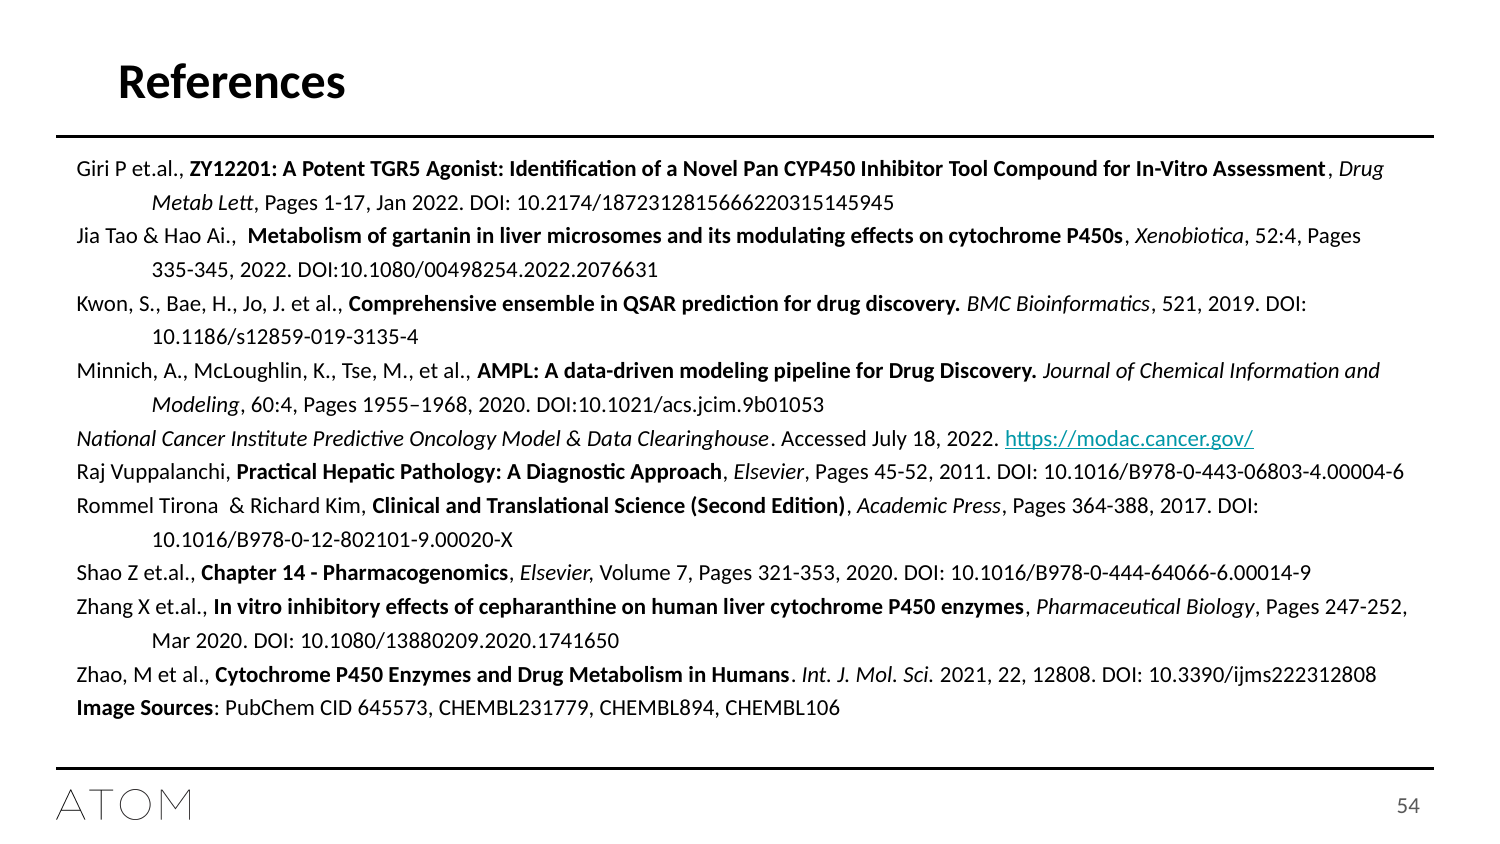

# References
Giri P et.al., ZY12201: A Potent TGR5 Agonist: Identification of a Novel Pan CYP450 Inhibitor Tool Compound for In-Vitro Assessment, Drug
Metab Lett, Pages 1-17, Jan 2022. DOI: 10.2174/1872312815666220315145945
Jia Tao & Hao Ai.,  Metabolism of gartanin in liver microsomes and its modulating effects on cytochrome P450s, Xenobiotica, 52:4, Pages
335-345, 2022. DOI:10.1080/00498254.2022.2076631
Kwon, S., Bae, H., Jo, J. et al., Comprehensive ensemble in QSAR prediction for drug discovery. BMC Bioinformatics, 521, 2019. DOI:
10.1186/s12859-019-3135-4
Minnich, A., McLoughlin, K., Tse, M., et al., AMPL: A data-driven modeling pipeline for Drug Discovery. Journal of Chemical Information and
Modeling, 60:4, Pages 1955–1968, 2020. DOI:10.1021/acs.jcim.9b01053
National Cancer Institute Predictive Oncology Model & Data Clearinghouse. Accessed July 18, 2022. https://modac.cancer.gov/
Raj Vuppalanchi, Practical Hepatic Pathology: A Diagnostic Approach, Elsevier, Pages 45-52, 2011. DOI: 10.1016/B978-0-443-06803-4.00004-6
Rommel Tirona  & Richard Kim, Clinical and Translational Science (Second Edition), Academic Press, Pages 364-388, 2017. DOI:
10.1016/B978-0-12-802101-9.00020-X
Shao Z et.al., Chapter 14 - Pharmacogenomics, Elsevier, Volume 7, Pages 321-353, 2020. DOI: 10.1016/B978-0-444-64066-6.00014-9
Zhang X et.al., In vitro inhibitory effects of cepharanthine on human liver cytochrome P450 enzymes, Pharmaceutical Biology, Pages 247-252,
Mar 2020. DOI: 10.1080/13880209.2020.1741650
Zhao, M et al., Cytochrome P450 Enzymes and Drug Metabolism in Humans. Int. J. Mol. Sci. 2021, 22, 12808. DOI: 10.3390/ijms222312808
Image Sources: PubChem CID 645573, CHEMBL231779, CHEMBL894, CHEMBL106
54